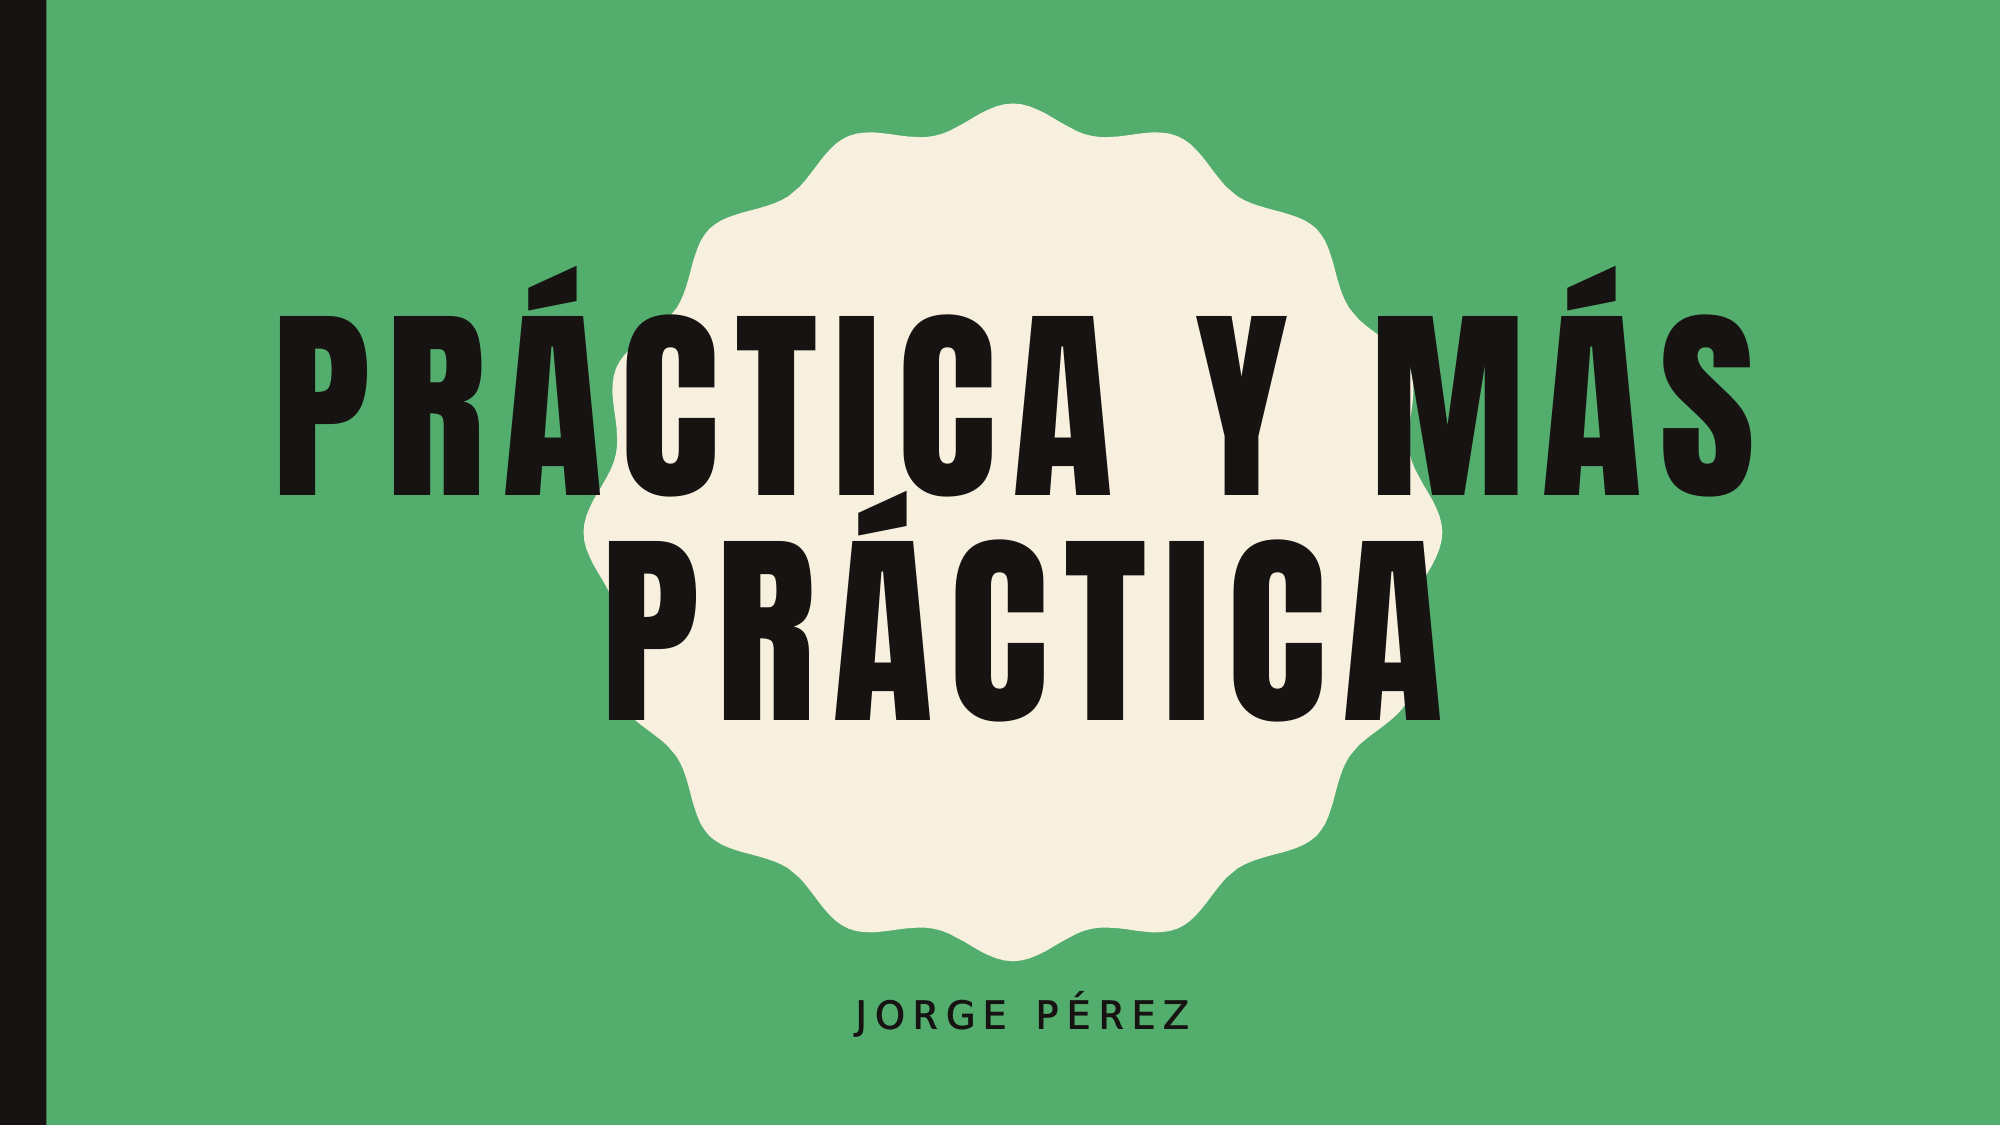

# Práctica y más práctica
Jorge Pérez